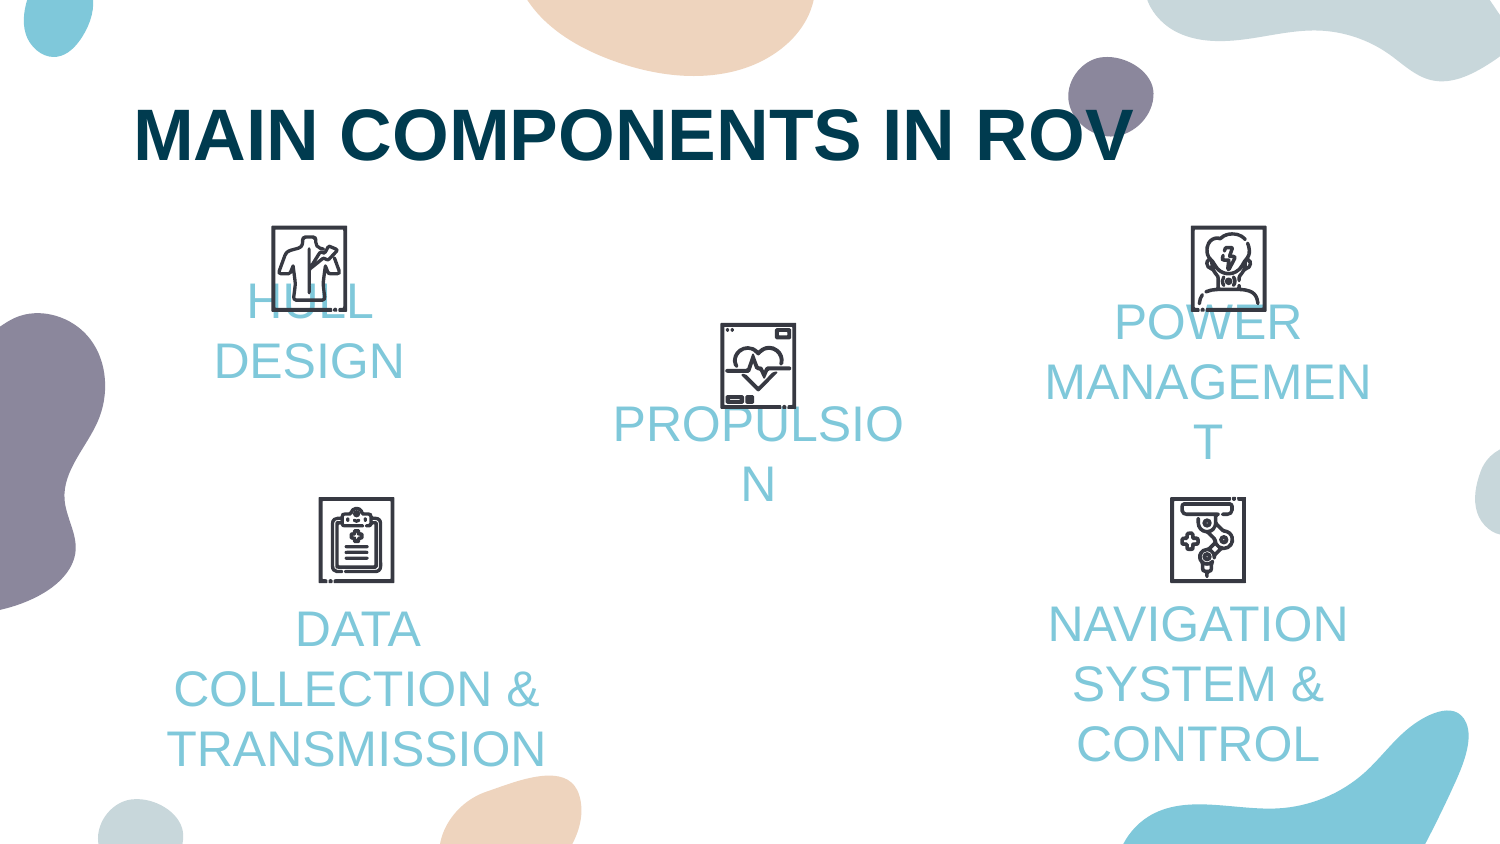

# MAIN COMPONENTS IN ROV

HULL DESIGN

POWER MANAGEMENT
PROPULSION

NAVIGATION SYSTEM & CONTROL
DATA COLLECTION & TRANSMISSION